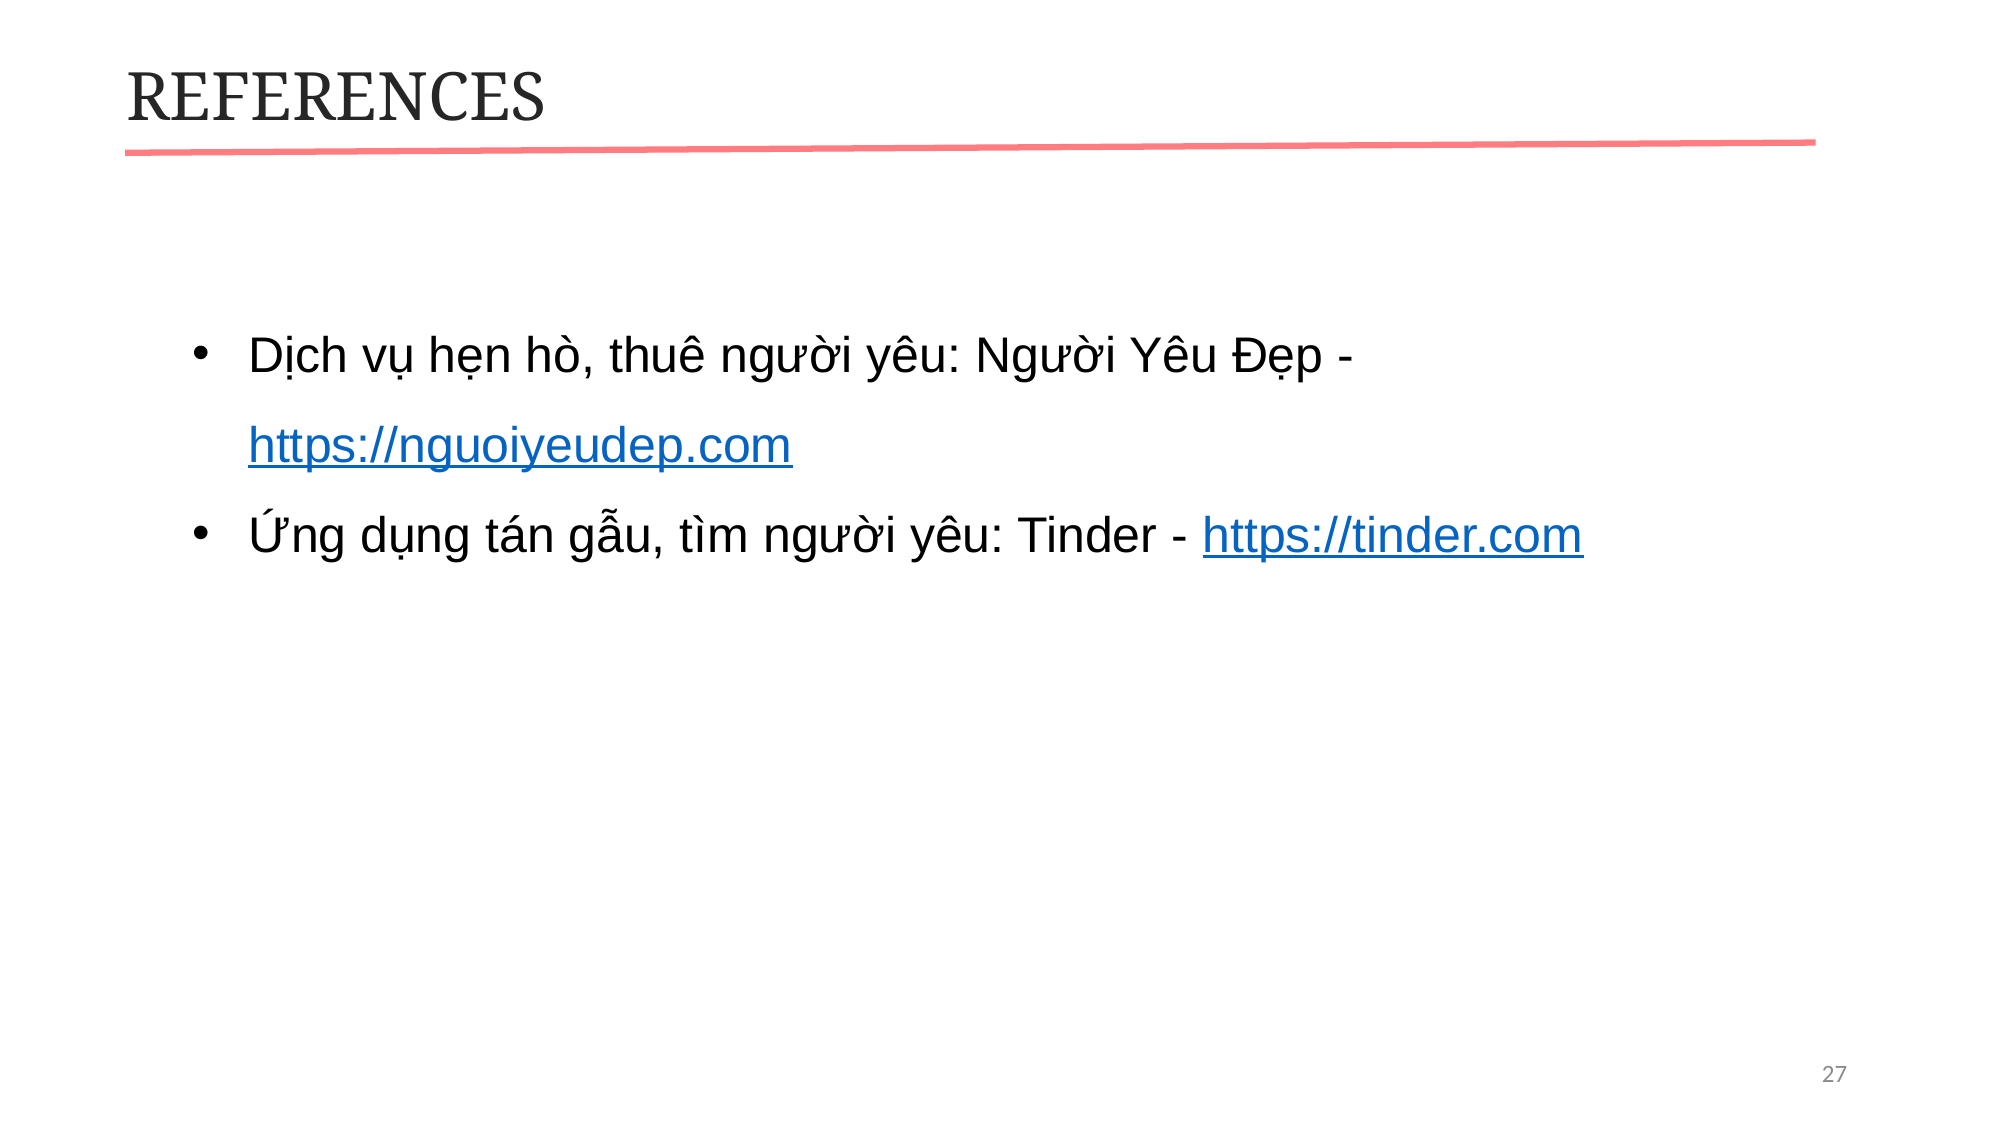

REFERENCES
Dịch vụ hẹn hò, thuê người yêu: Người Yêu Đẹp - https://nguoiyeudep.com
Ứng dụng tán gẫu, tìm người yêu: Tinder - https://tinder.com
27